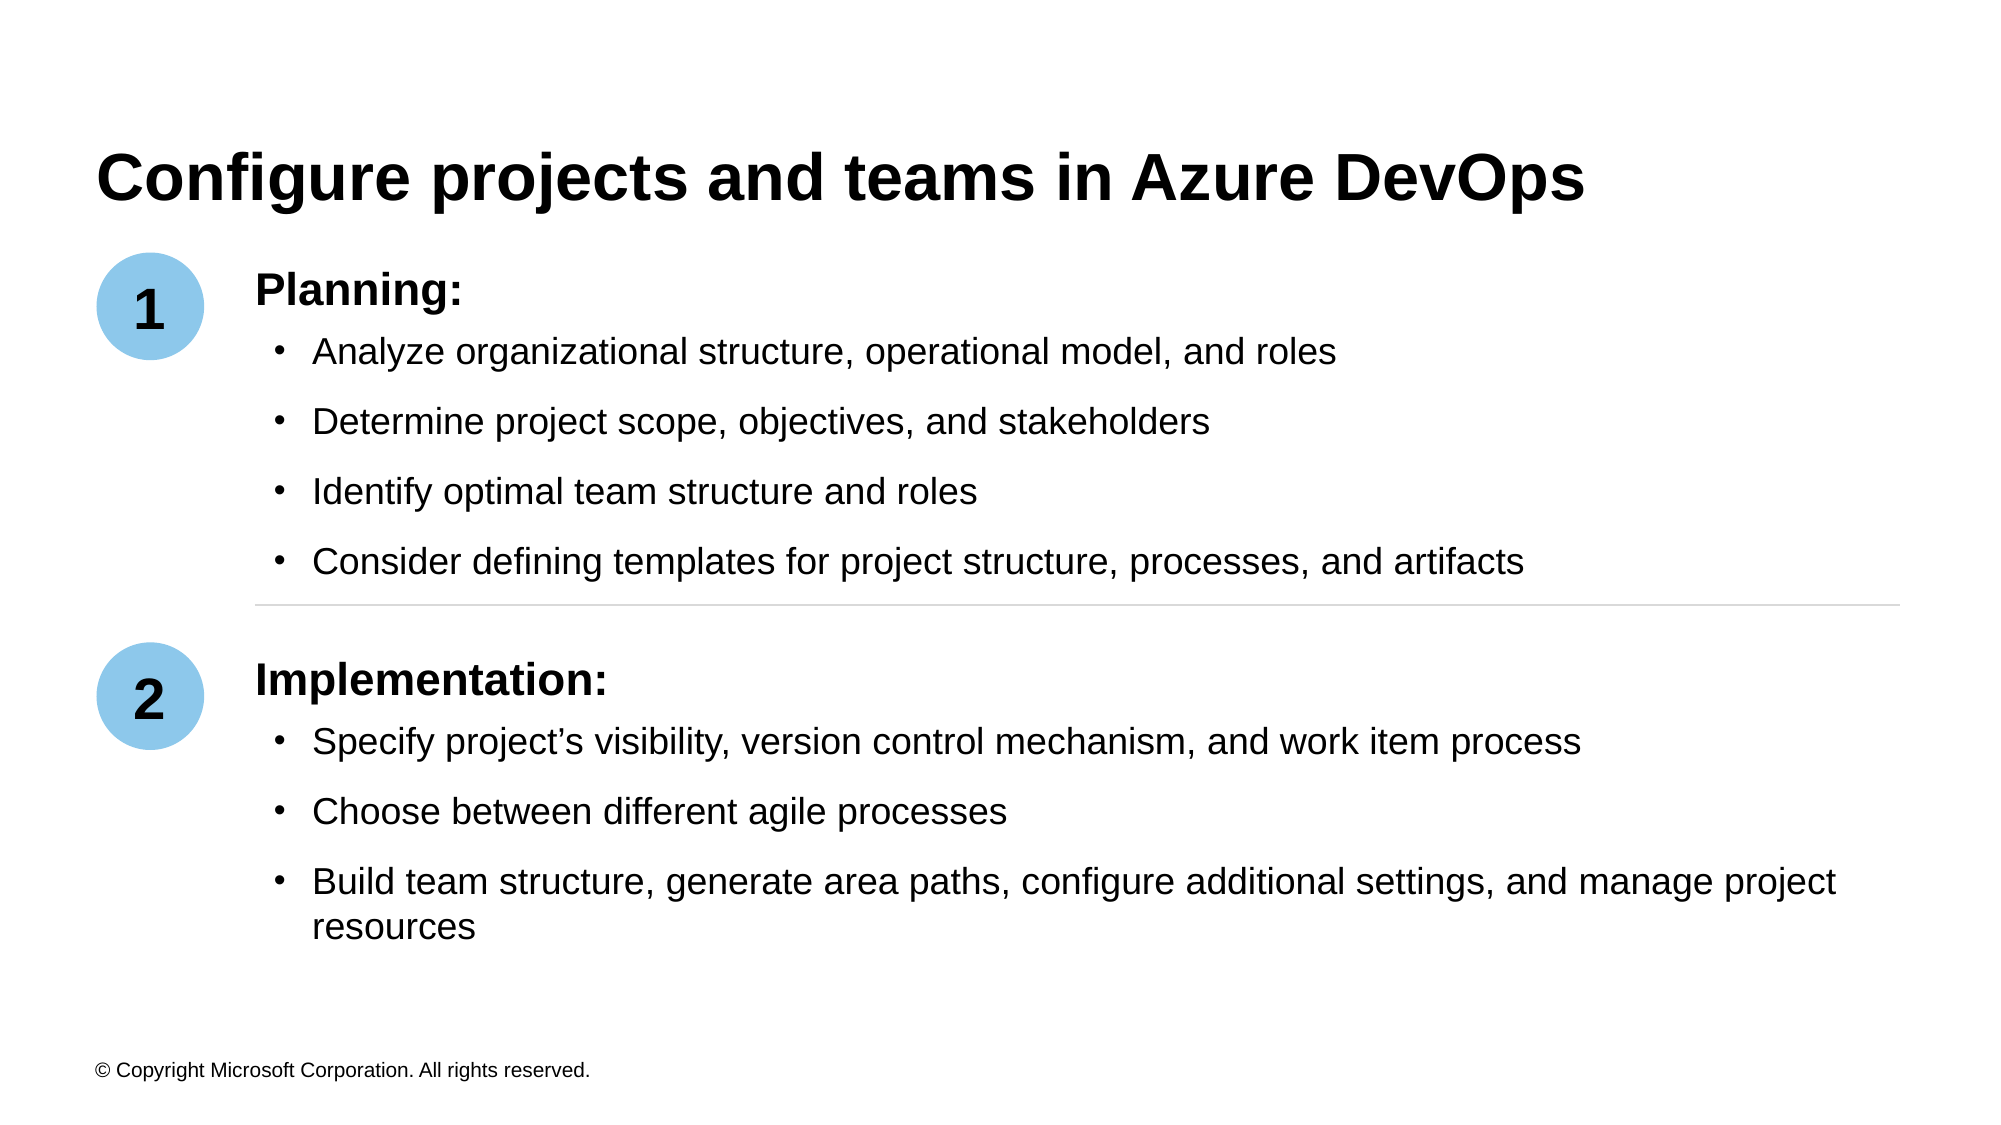

# Configure projects and teams in Azure DevOps
1
Planning:
Analyze organizational structure, operational model, and roles
Determine project scope, objectives, and stakeholders
Identify optimal team structure and roles
Consider defining templates for project structure, processes, and artifacts
2
Implementation:
Specify project’s visibility, version control mechanism, and work item process
Choose between different agile processes
Build team structure, generate area paths, configure additional settings, and manage project resources